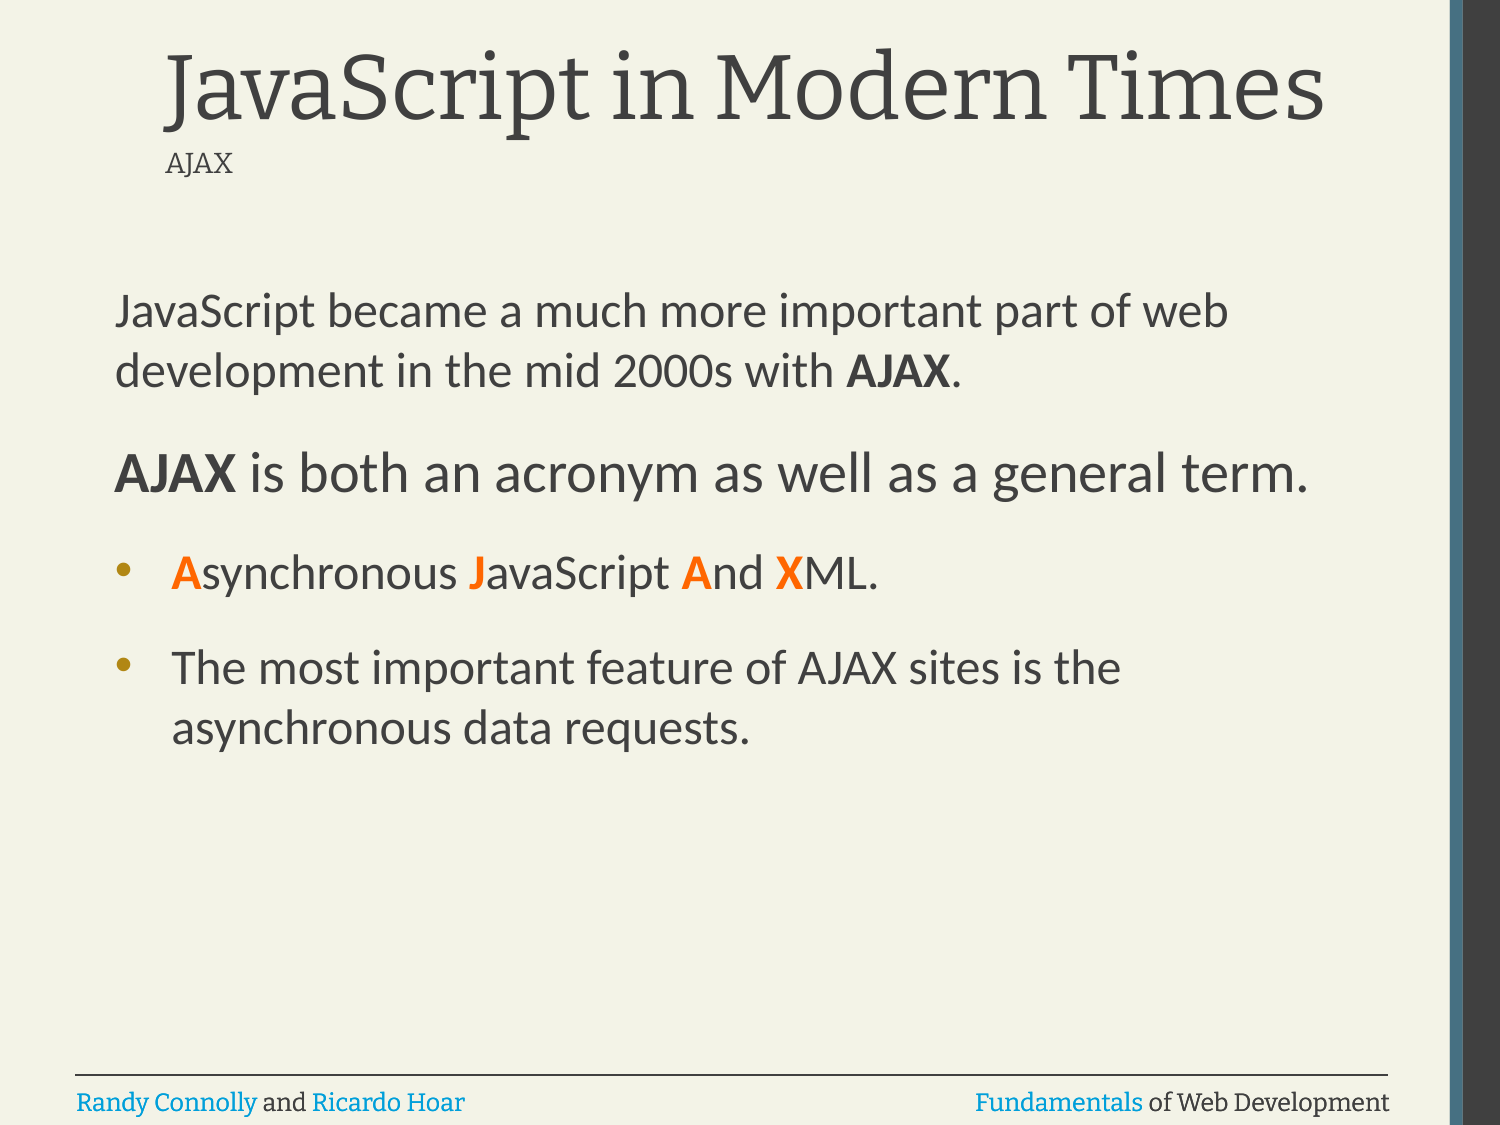

# JavaScript in Modern Times
AJAX
JavaScript became a much more important part of web development in the mid 2000s with AJAX.
AJAX is both an acronym as well as a general term.
Asynchronous JavaScript And XML.
The most important feature of AJAX sites is the asynchronous data requests.